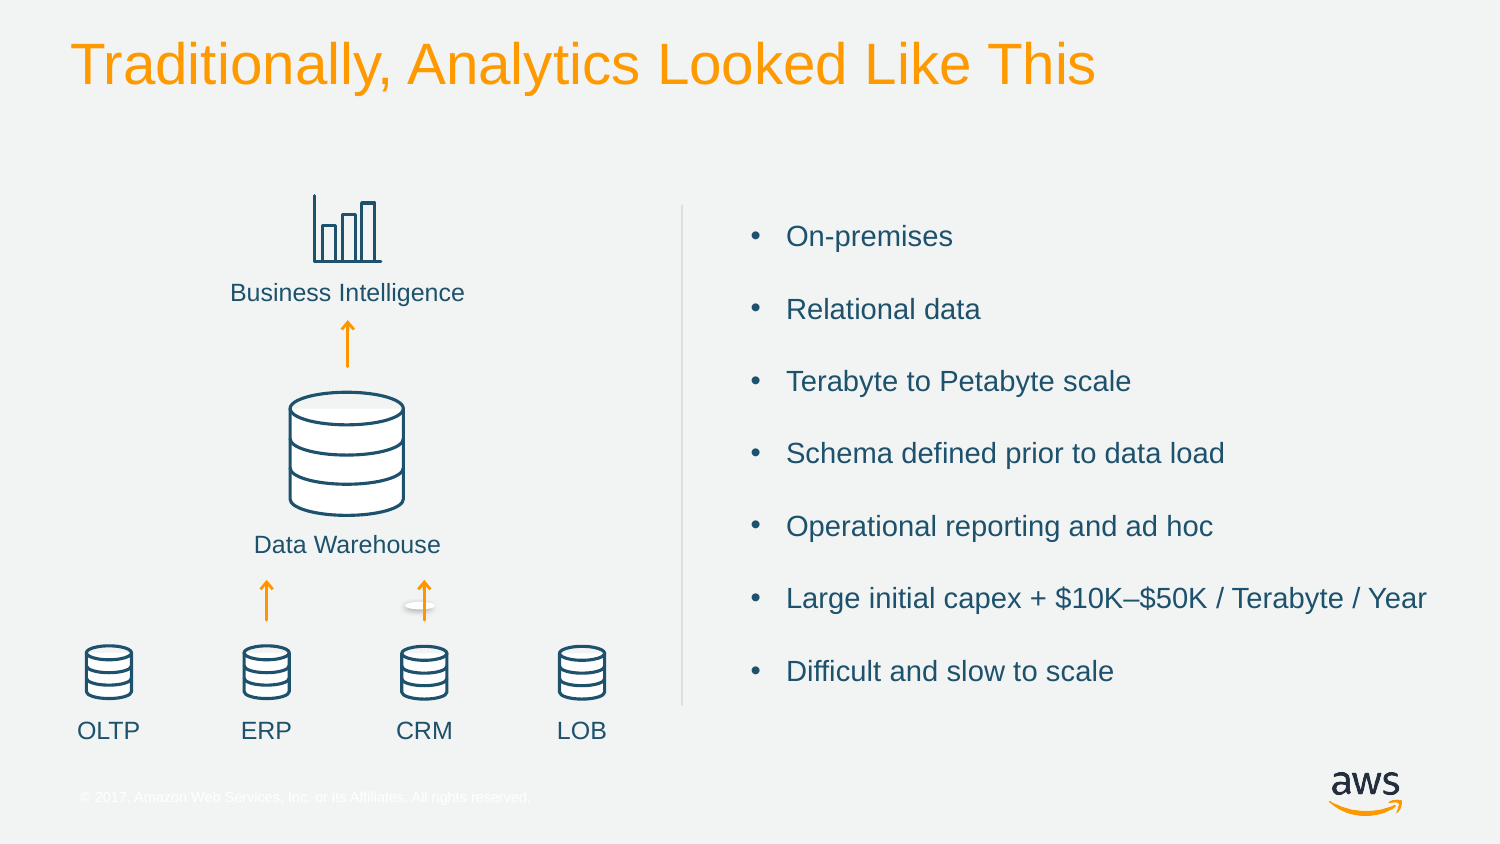

# Traditionally, Analytics Looked Like This

On-premises
Relational data
Terabyte to Petabyte scale
Schema defined prior to data load
Operational reporting and ad hoc
Large initial capex + $10K–$50K / Terabyte / Year
Difficult and slow to scale
Business Intelligence

Data Warehouse

OLTP
ERP
CRM
LOB